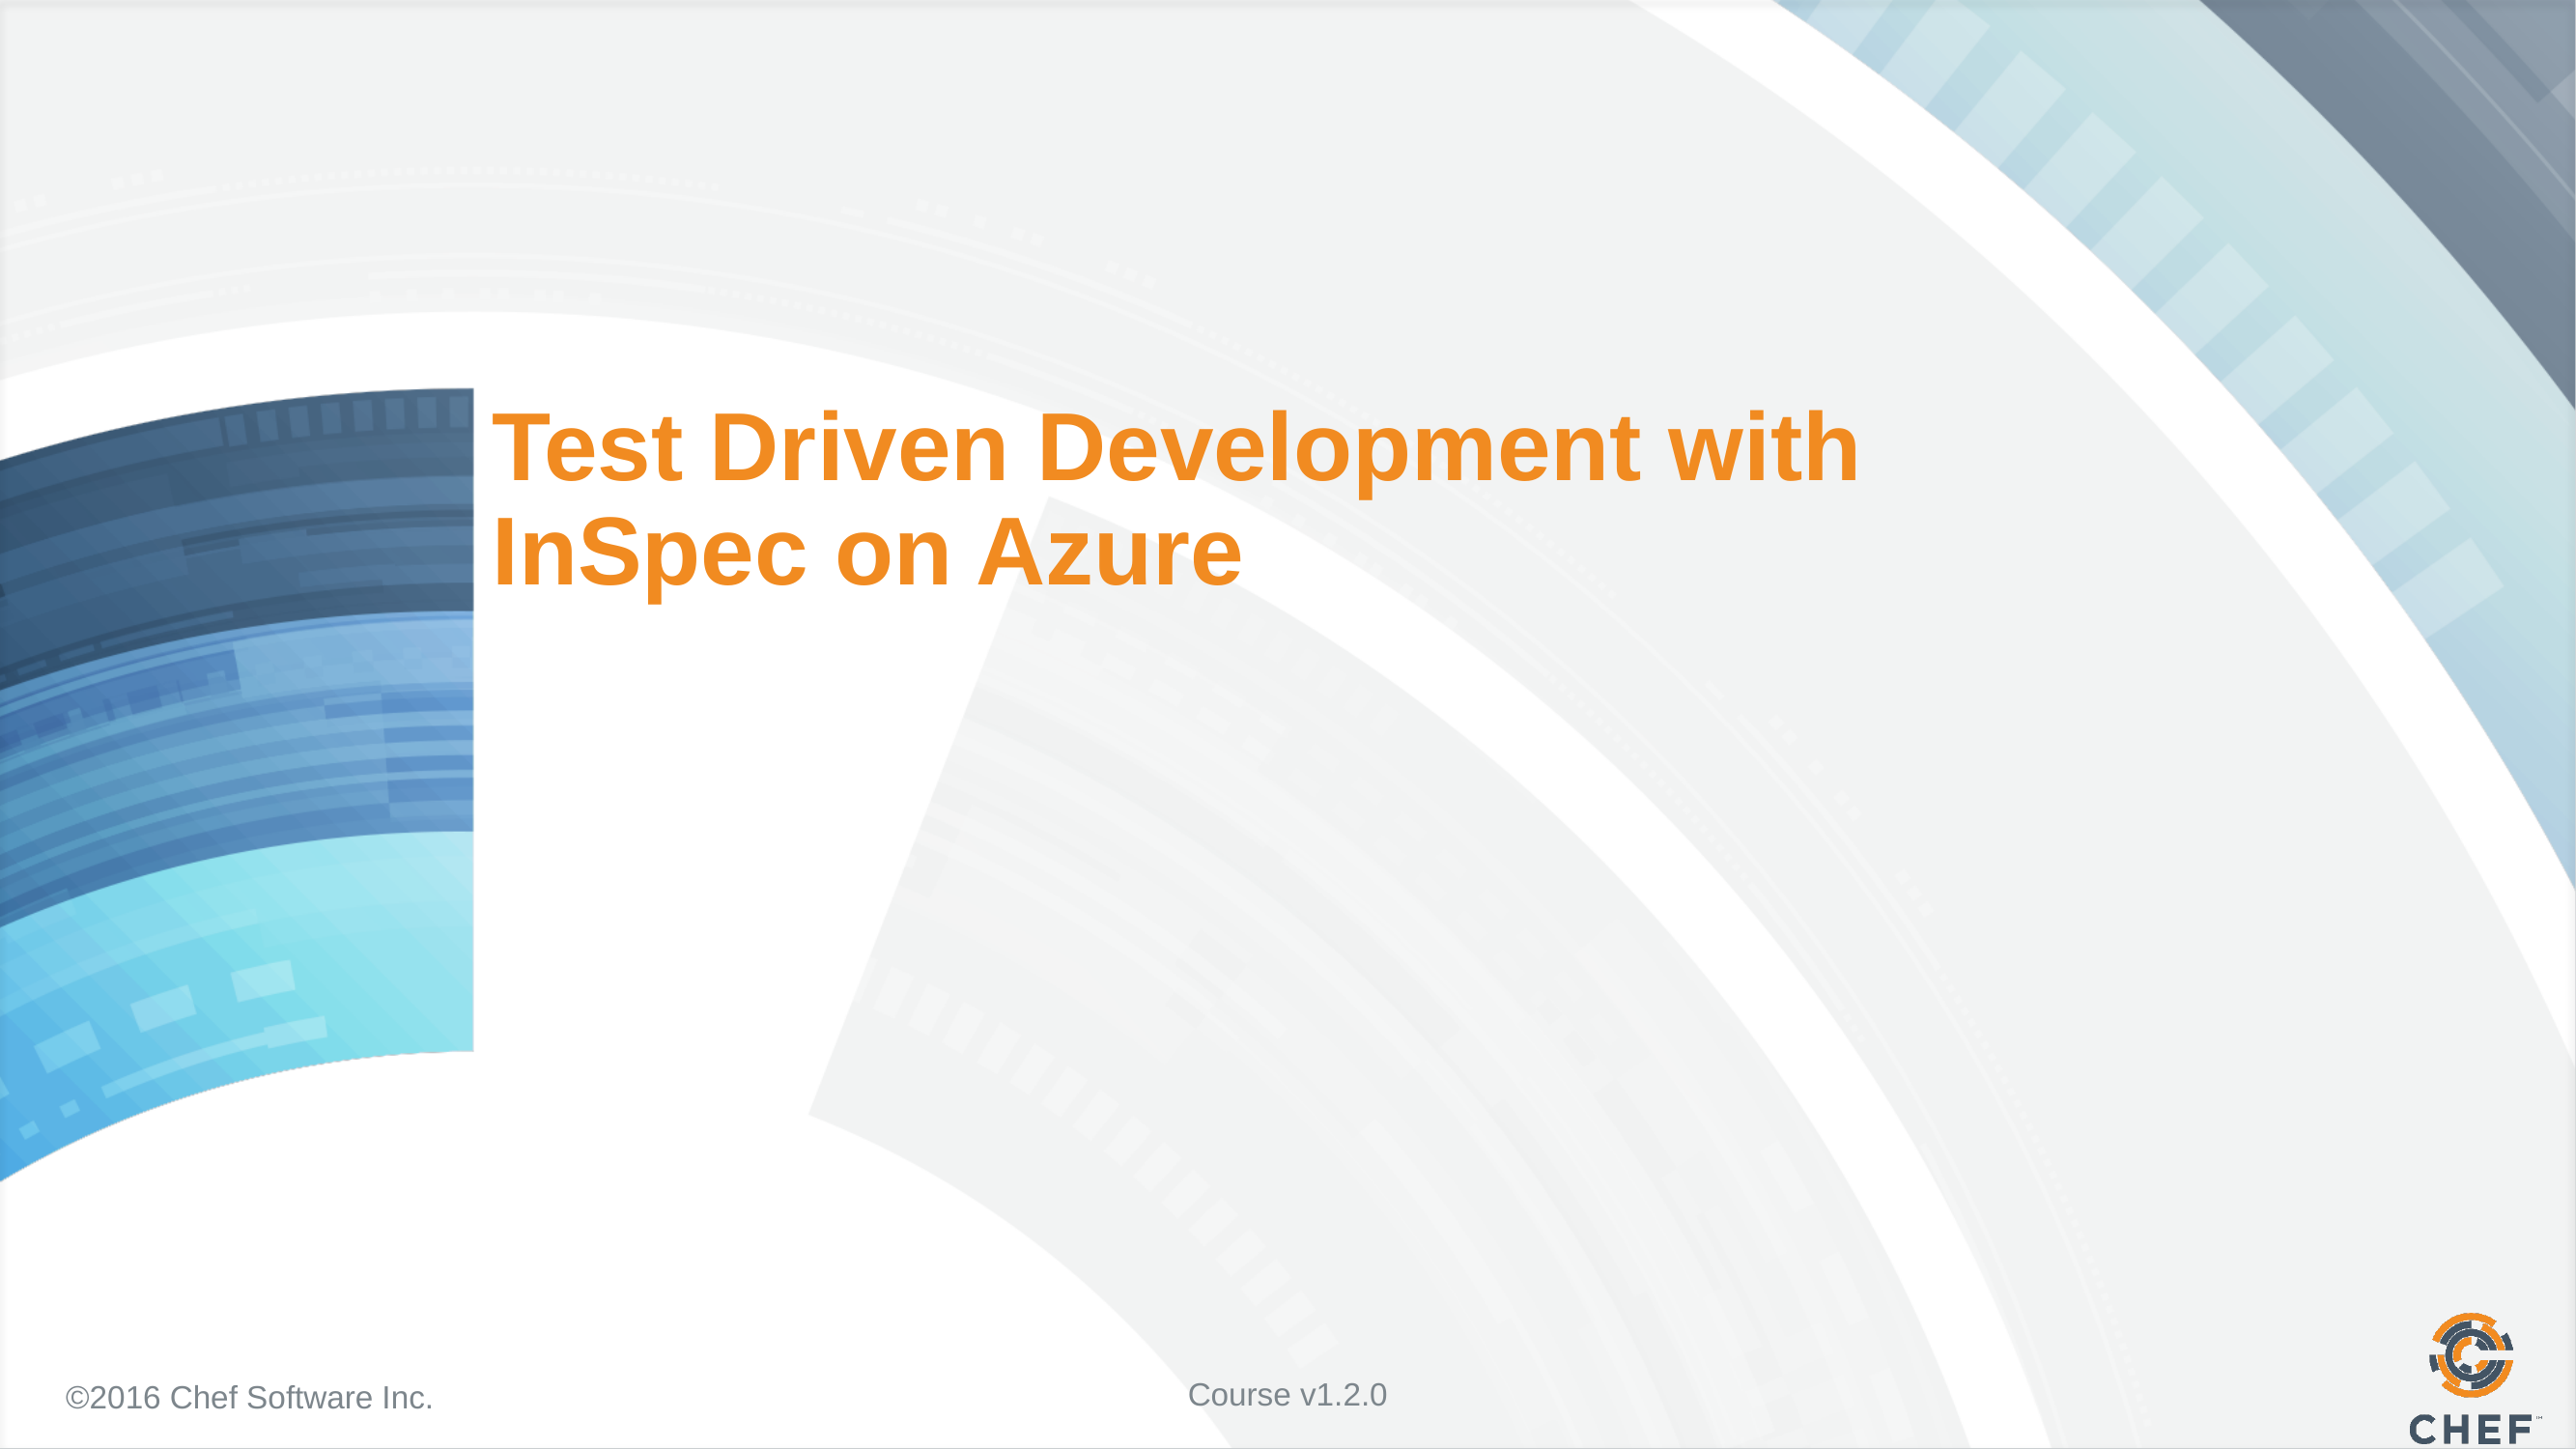

# Test Driven Development with InSpec on Azure

Course v1.2.0
©2016 Chef Software Inc.